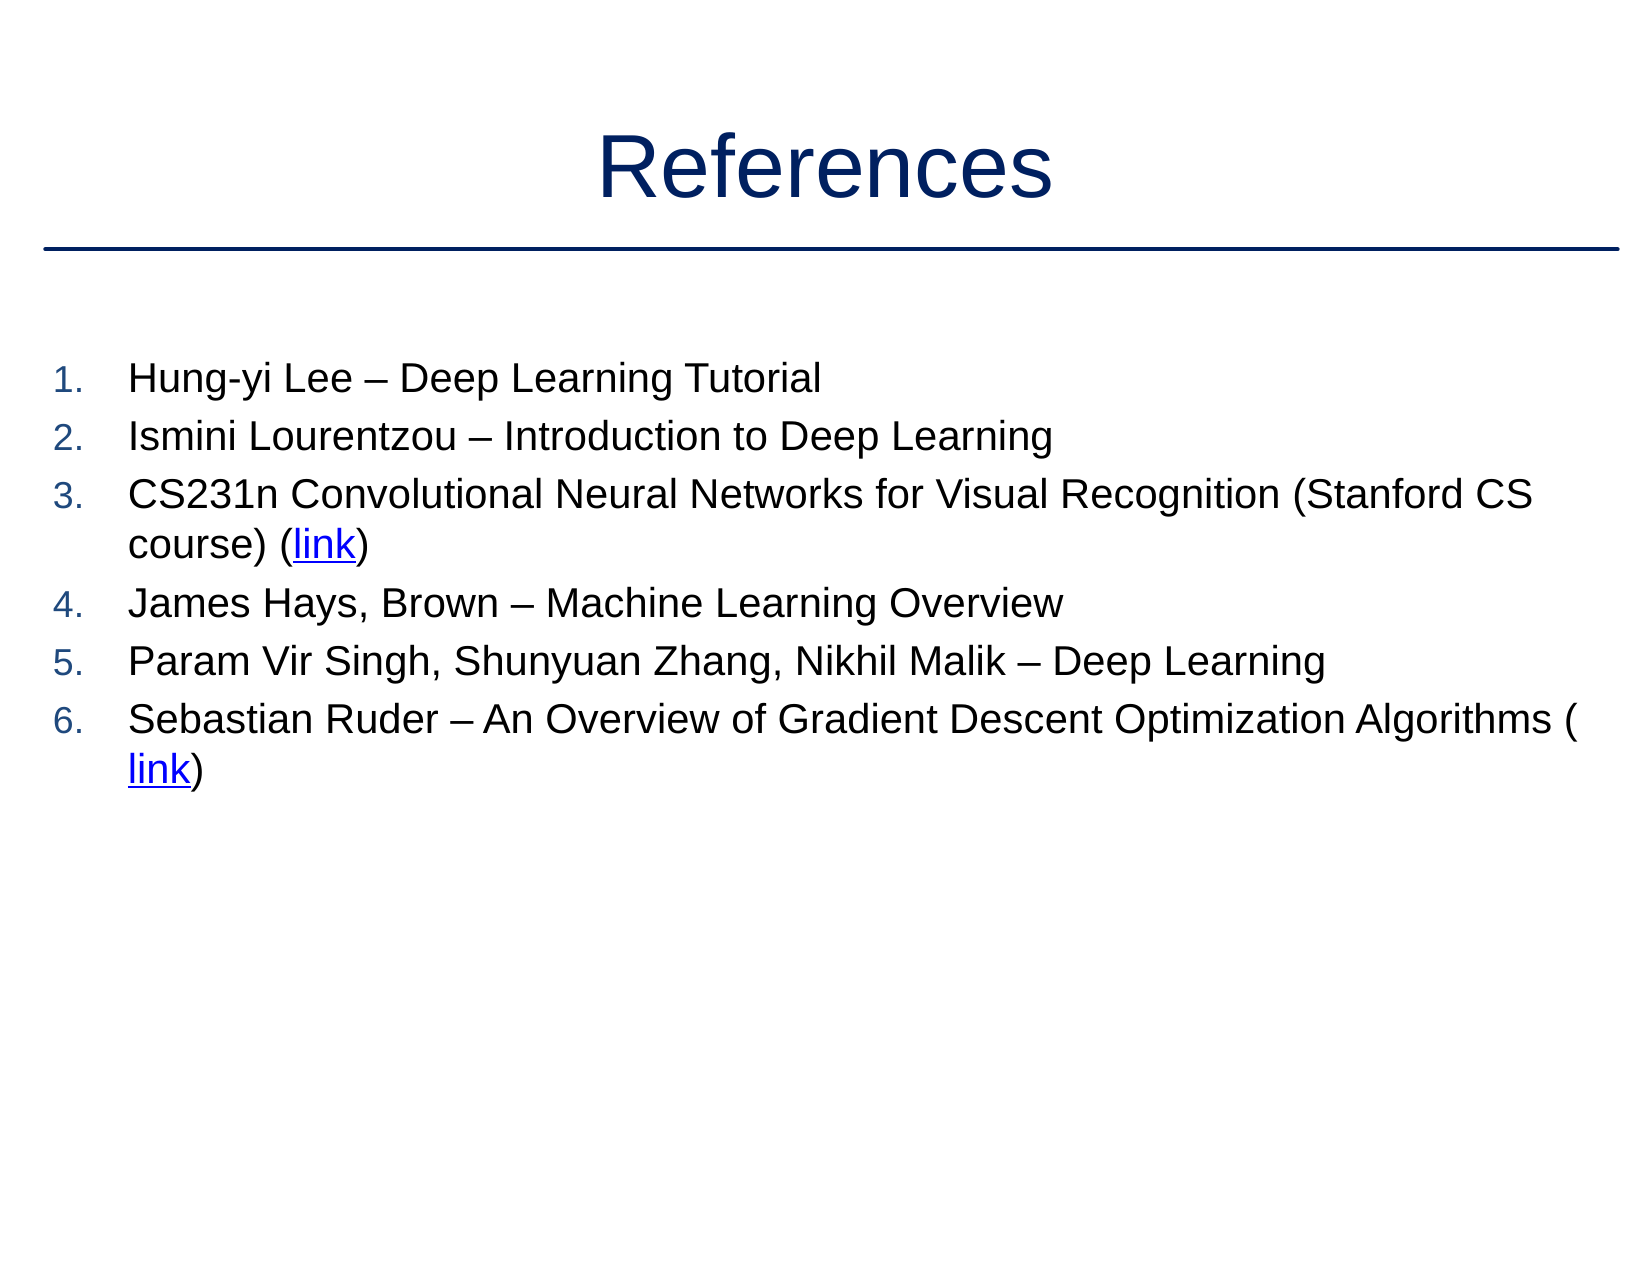

# References
Hung-yi Lee – Deep Learning Tutorial
Ismini Lourentzou – Introduction to Deep Learning
CS231n Convolutional Neural Networks for Visual Recognition (Stanford CS course) (link)
James Hays, Brown – Machine Learning Overview
Param Vir Singh, Shunyuan Zhang, Nikhil Malik – Deep Learning
Sebastian Ruder – An Overview of Gradient Descent Optimization Algorithms (link)
92